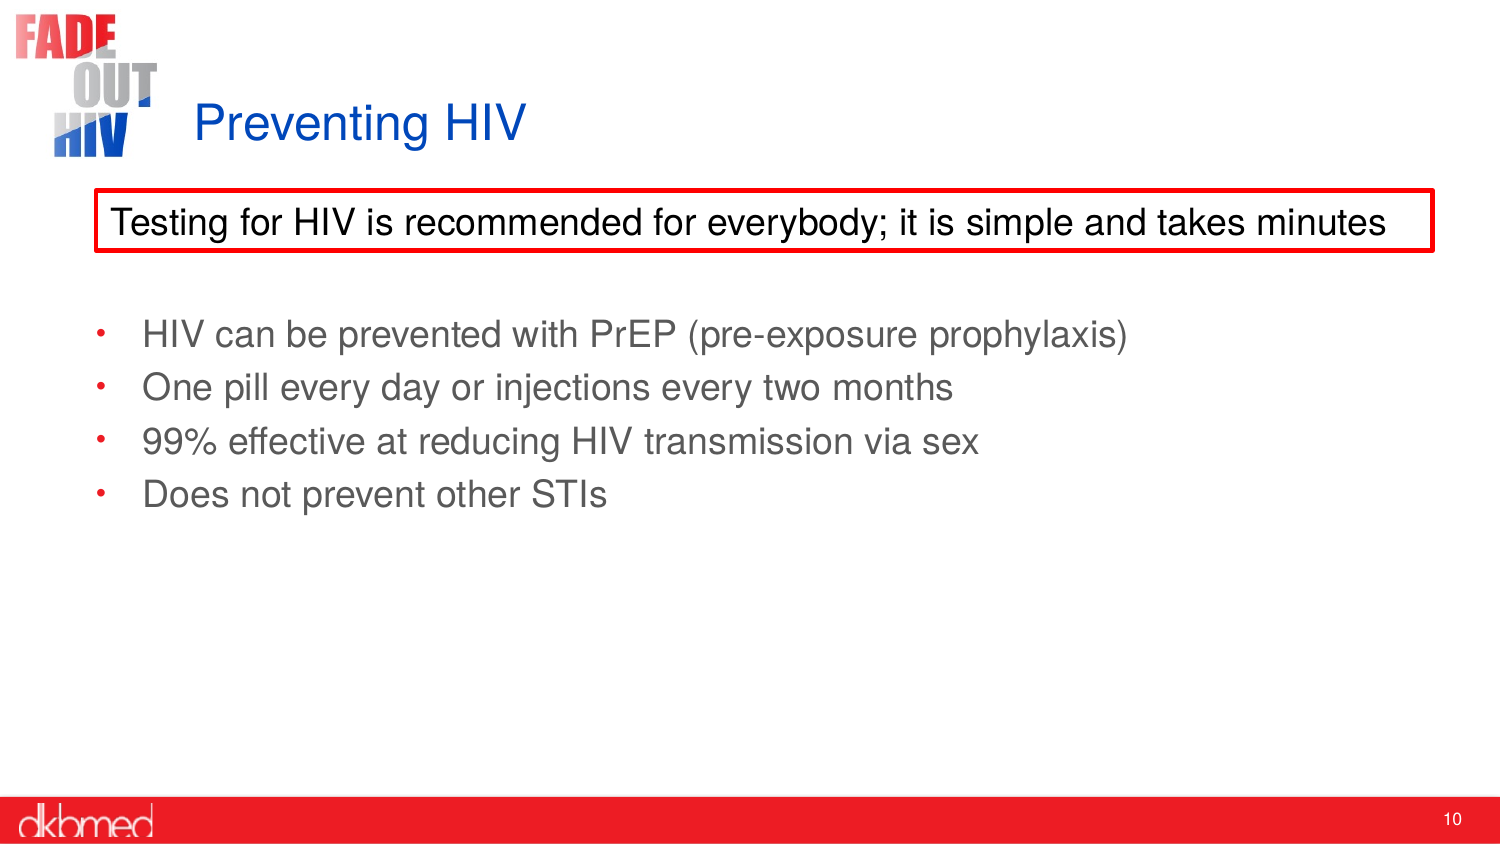

# Preventing HIV
Testing for HIV is recommended for everybody; it is simple and takes minutes
HIV can be prevented with PrEP (pre-exposure prophylaxis)
One pill every day or injections every two months
99% effective at reducing HIV transmission via sex
Does not prevent other STIs
10